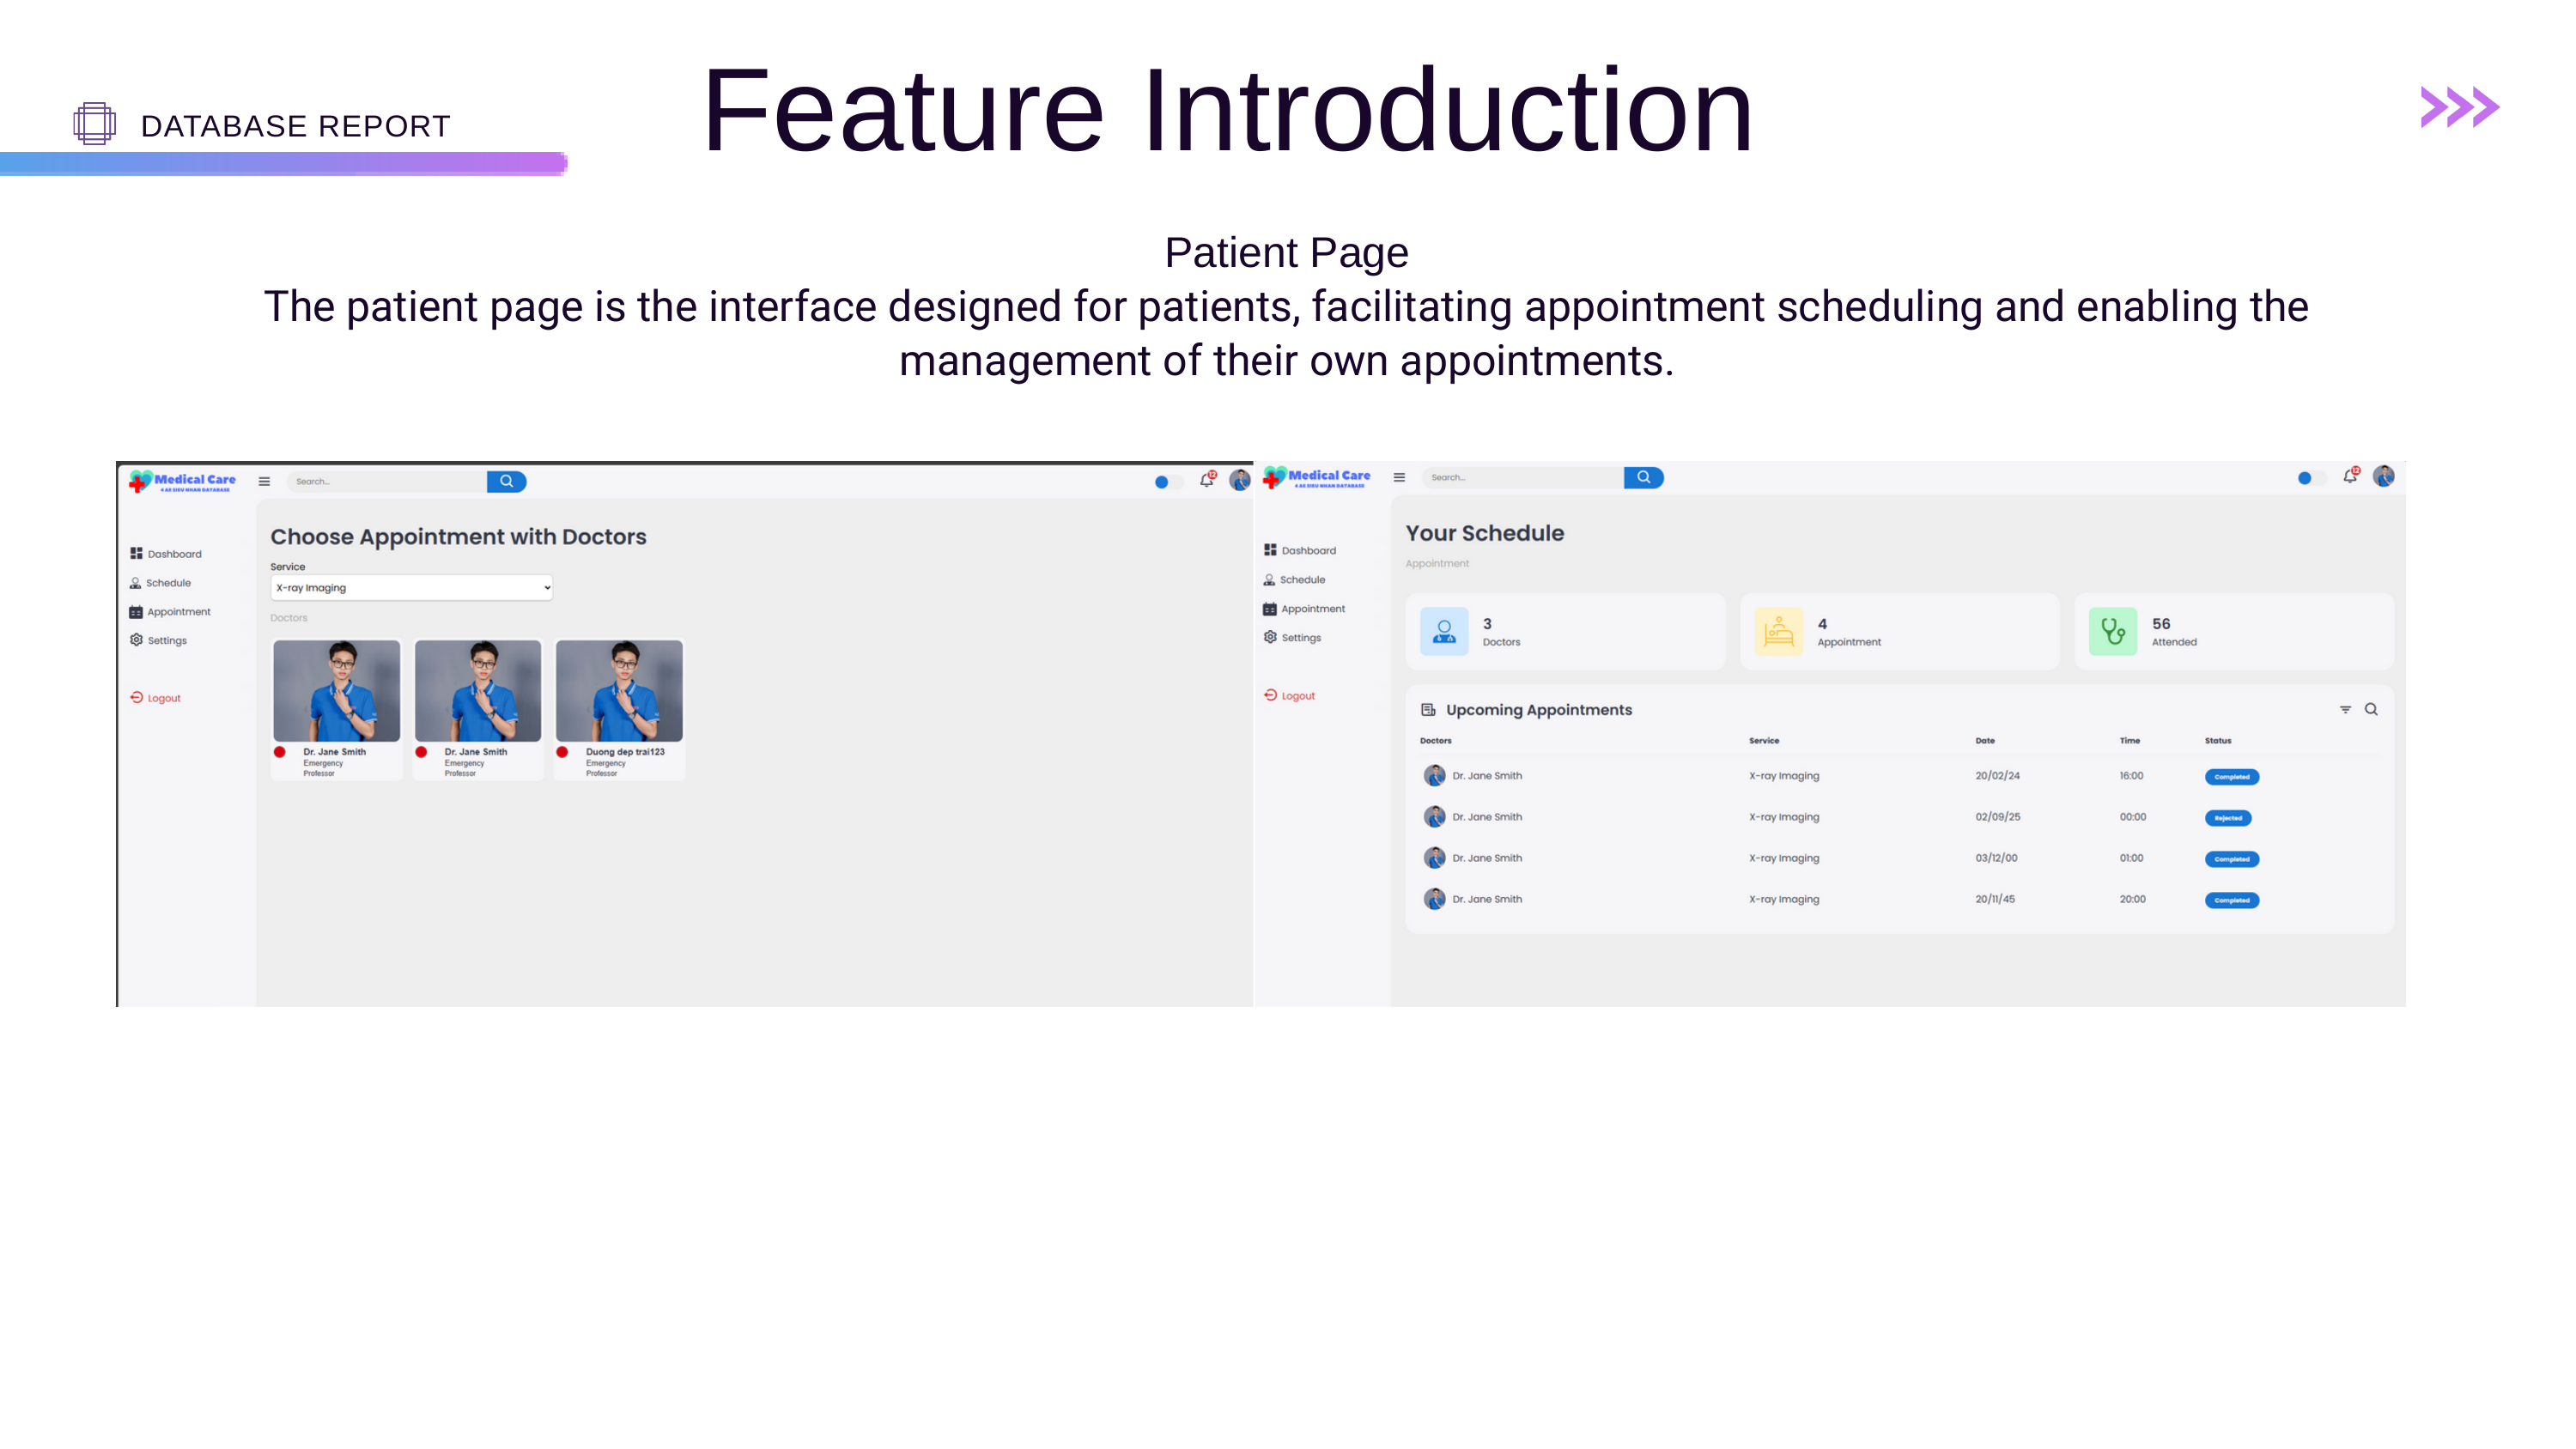

Feature Introduction

DATABASE REPORT

Patient Page
The patient page is the interface designed for patients, facilitating appointment scheduling and enabling the management of their own appointments.